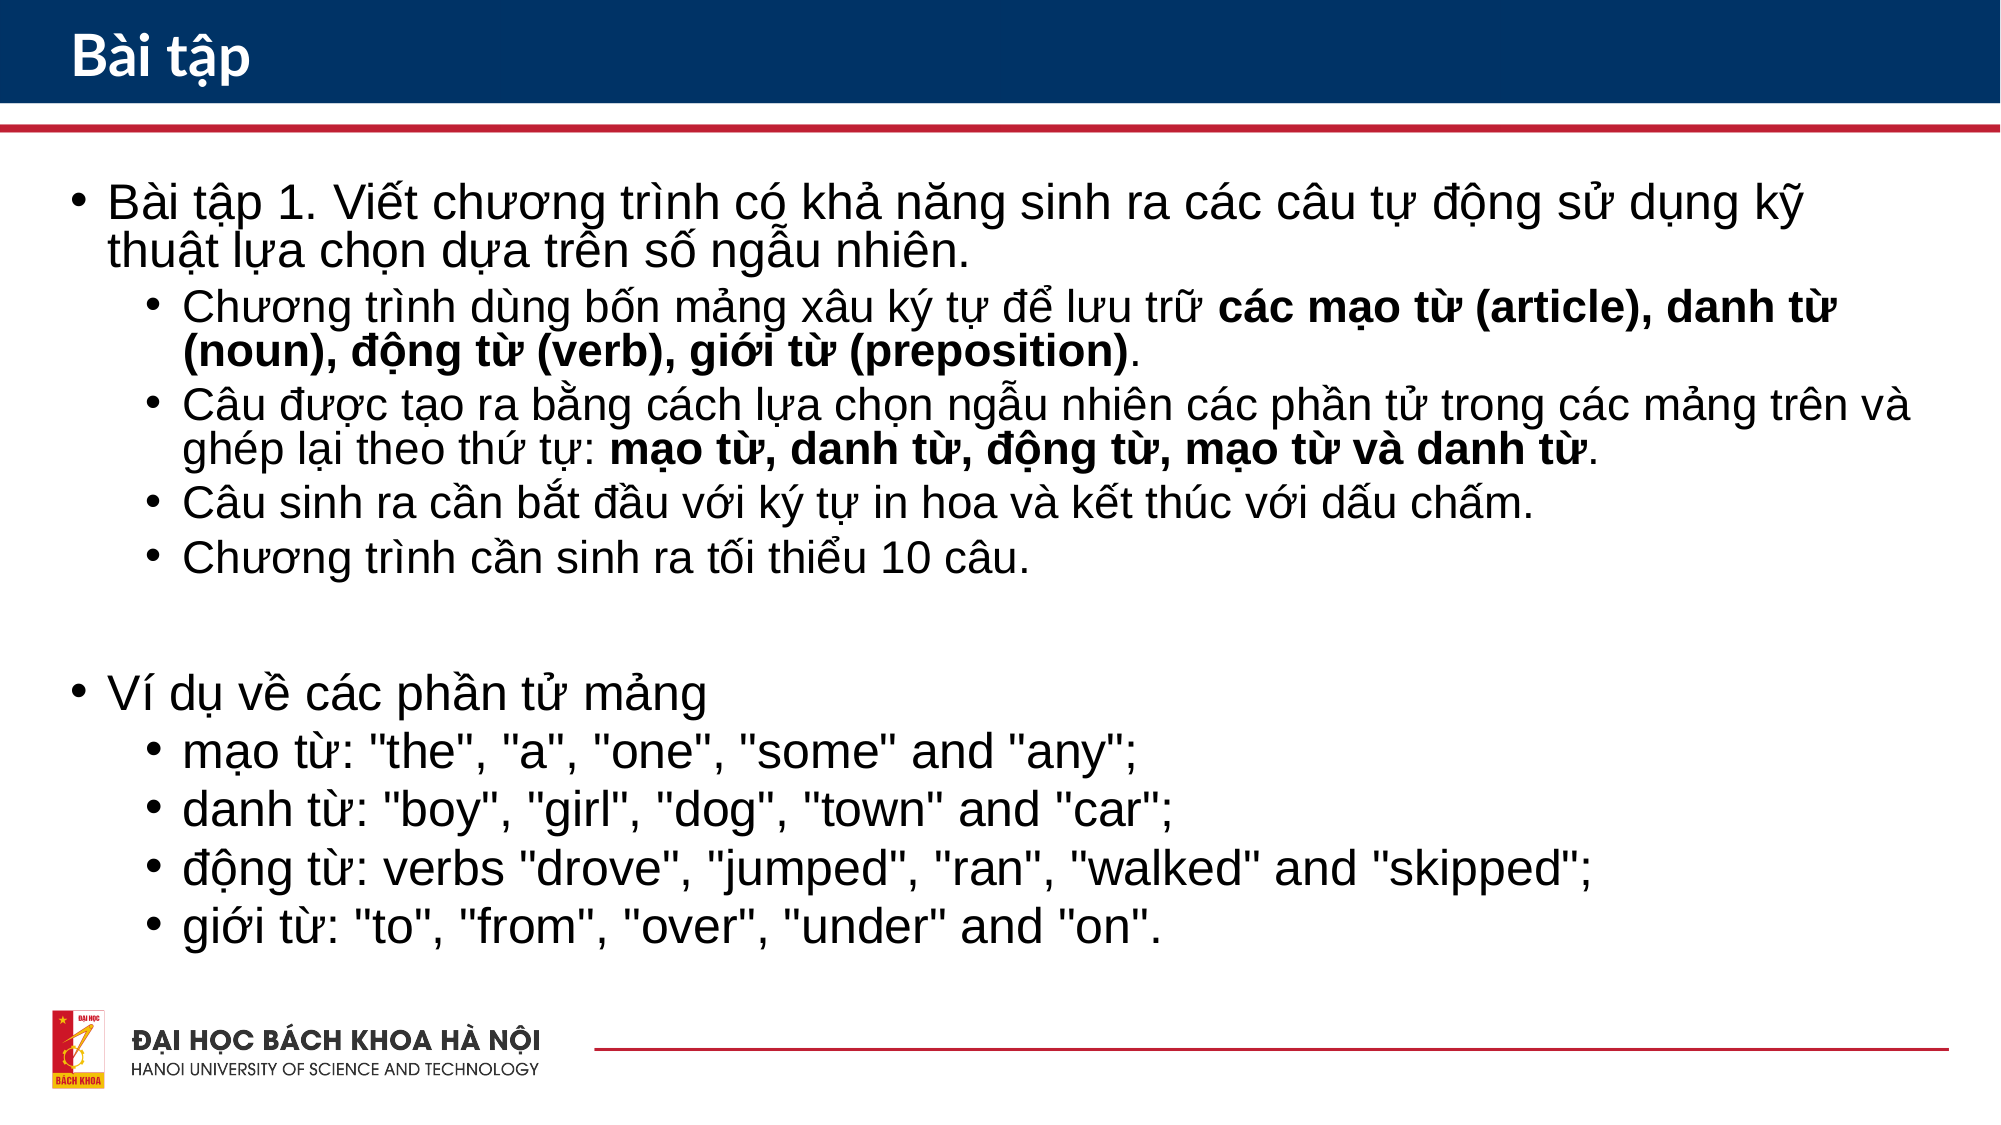

# Bài tập
Bài tập 1. Viết chương trình có khả năng sinh ra các câu tự động sử dụng kỹ thuật lựa chọn dựa trên số ngẫu nhiên.
Chương trình dùng bốn mảng xâu ký tự để lưu trữ các mạo từ (article), danh từ (noun), động từ (verb), giới từ (preposition).
Câu được tạo ra bằng cách lựa chọn ngẫu nhiên các phần tử trong các mảng trên và ghép lại theo thứ tự: mạo từ, danh từ, động từ, mạo từ và danh từ.
Câu sinh ra cần bắt đầu với ký tự in hoa và kết thúc với dấu chấm.
Chương trình cần sinh ra tối thiểu 10 câu.

Ví dụ về các phần tử mảng
mạo từ: "the", "a", "one", "some" and "any";
danh từ: "boy", "girl", "dog", "town" and "car";
động từ: verbs "drove", "jumped", "ran", "walked" and "skipped";
giới từ: "to", "from", "over", "under" and "on".